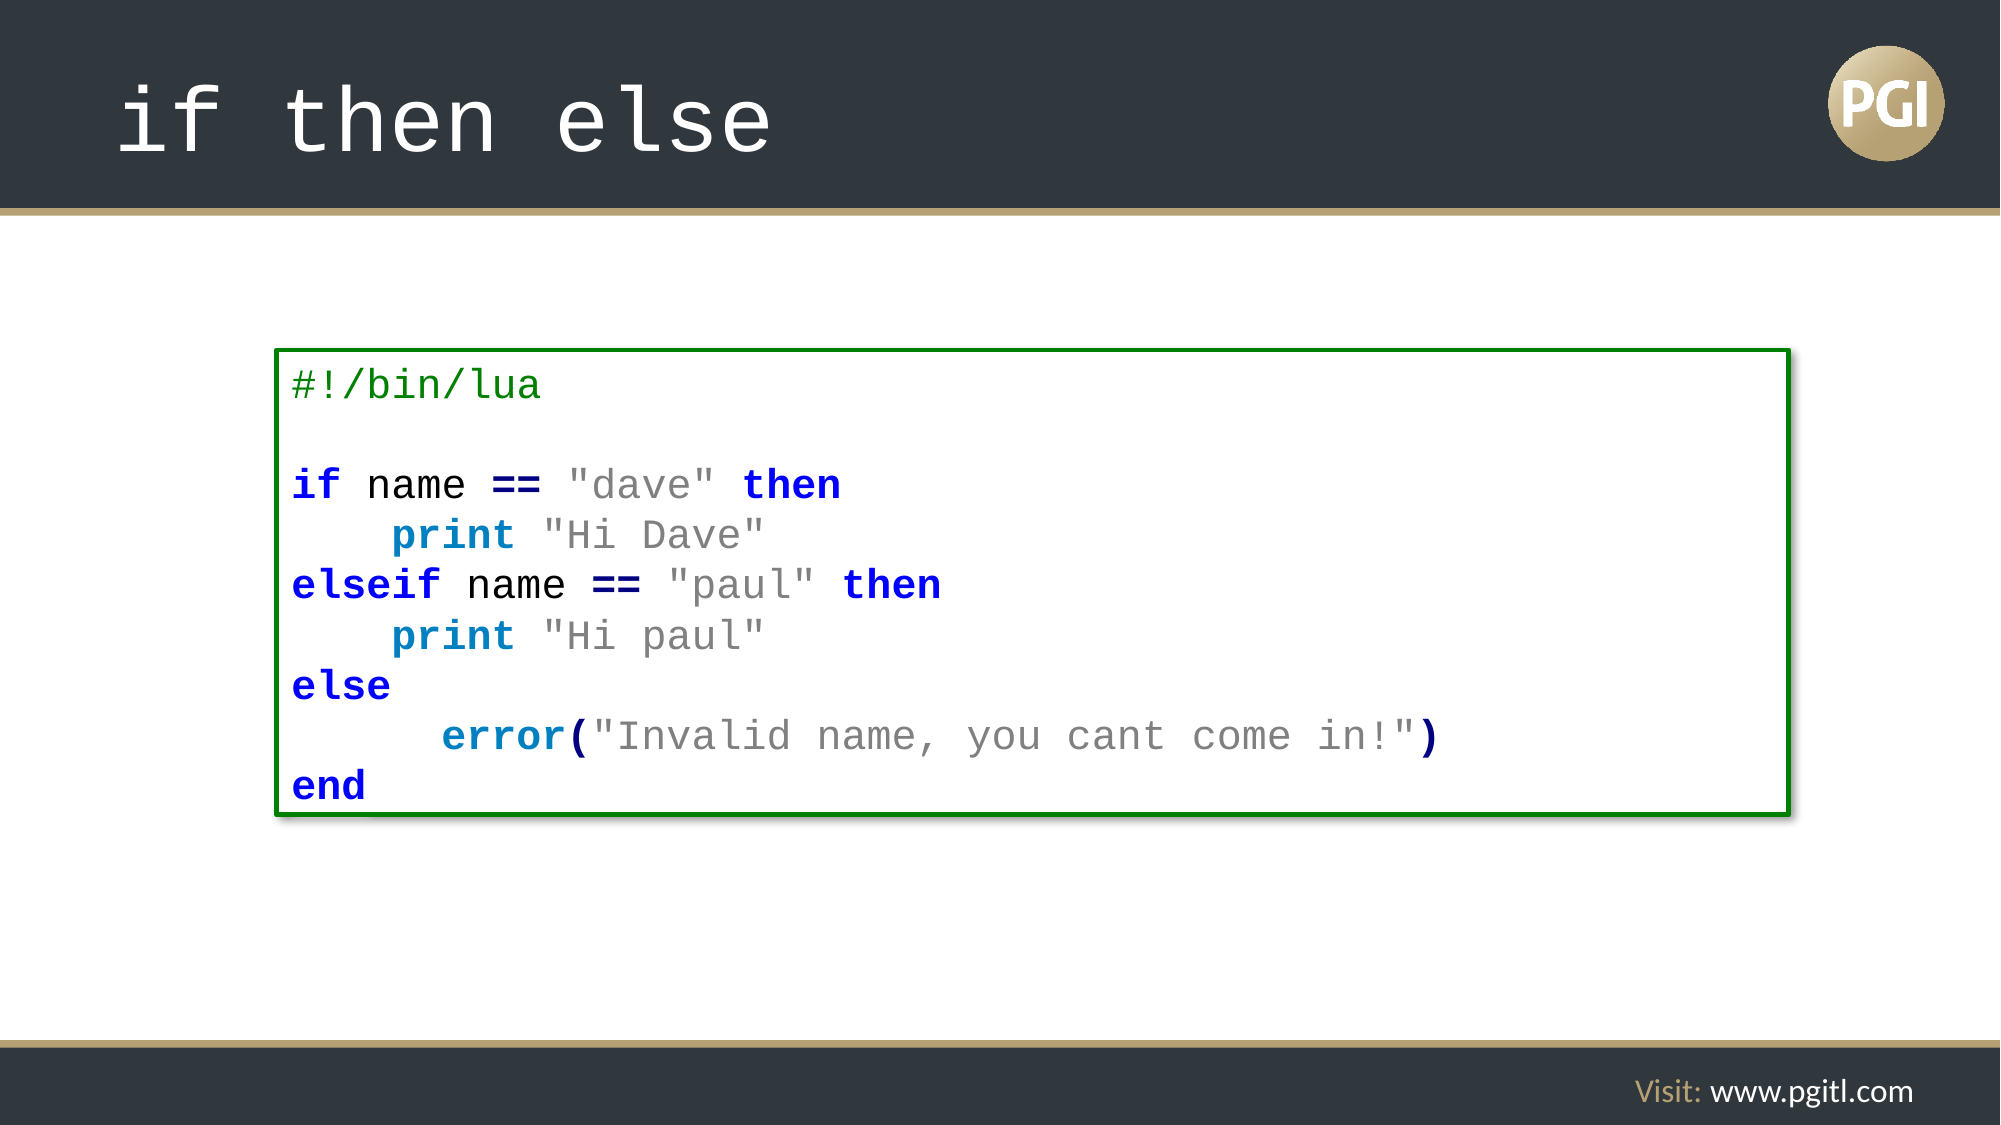

# if then else

#!/bin/lua

if name == "dave" then
    print "Hi Dave"
elseif name == "paul" then
    print "Hi paul"
else
      error("Invalid name, you cant come in!")
end